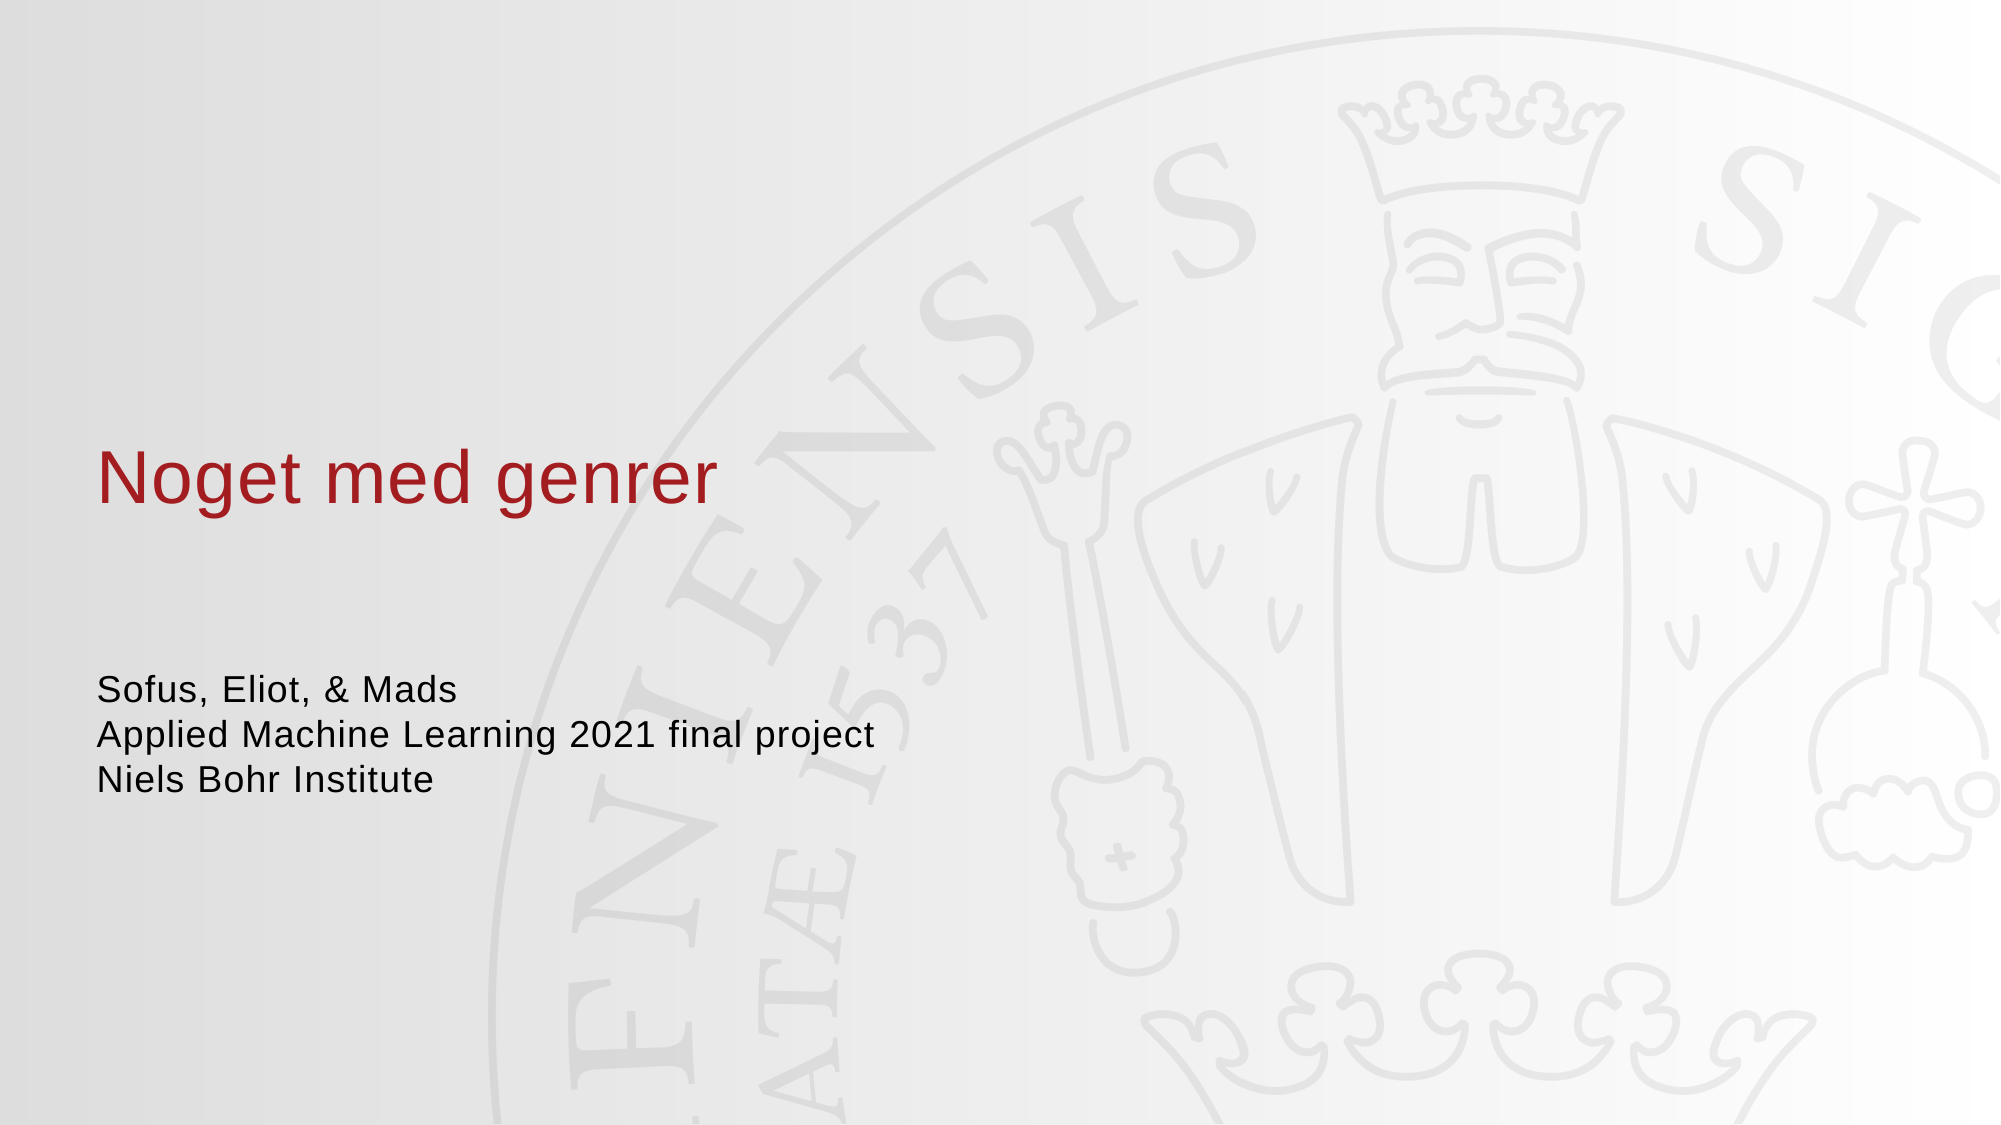

Applied Machine Learning 2021 Final Project
1
#
Noget med genrer
Sofus, Eliot, & Mads
Applied Machine Learning 2021 final project
Niels Bohr Institute